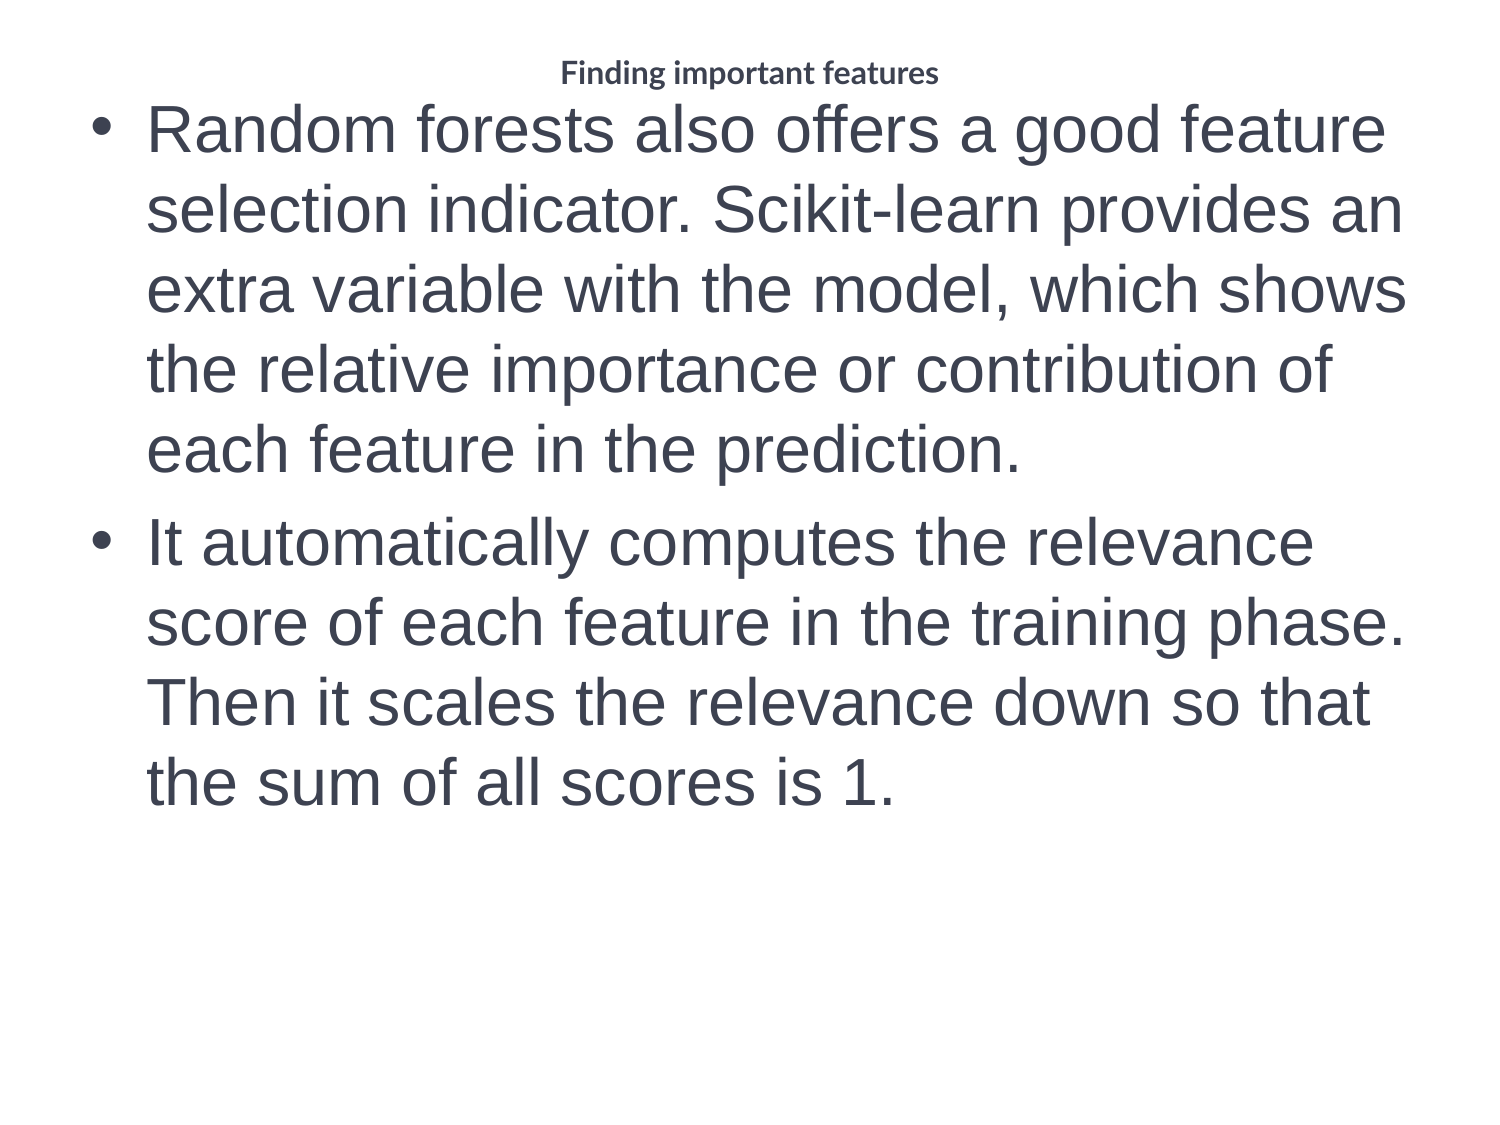

# Finding important features
Random forests also offers a good feature selection indicator. Scikit-learn provides an extra variable with the model, which shows the relative importance or contribution of each feature in the prediction.
It automatically computes the relevance score of each feature in the training phase. Then it scales the relevance down so that the sum of all scores is 1.